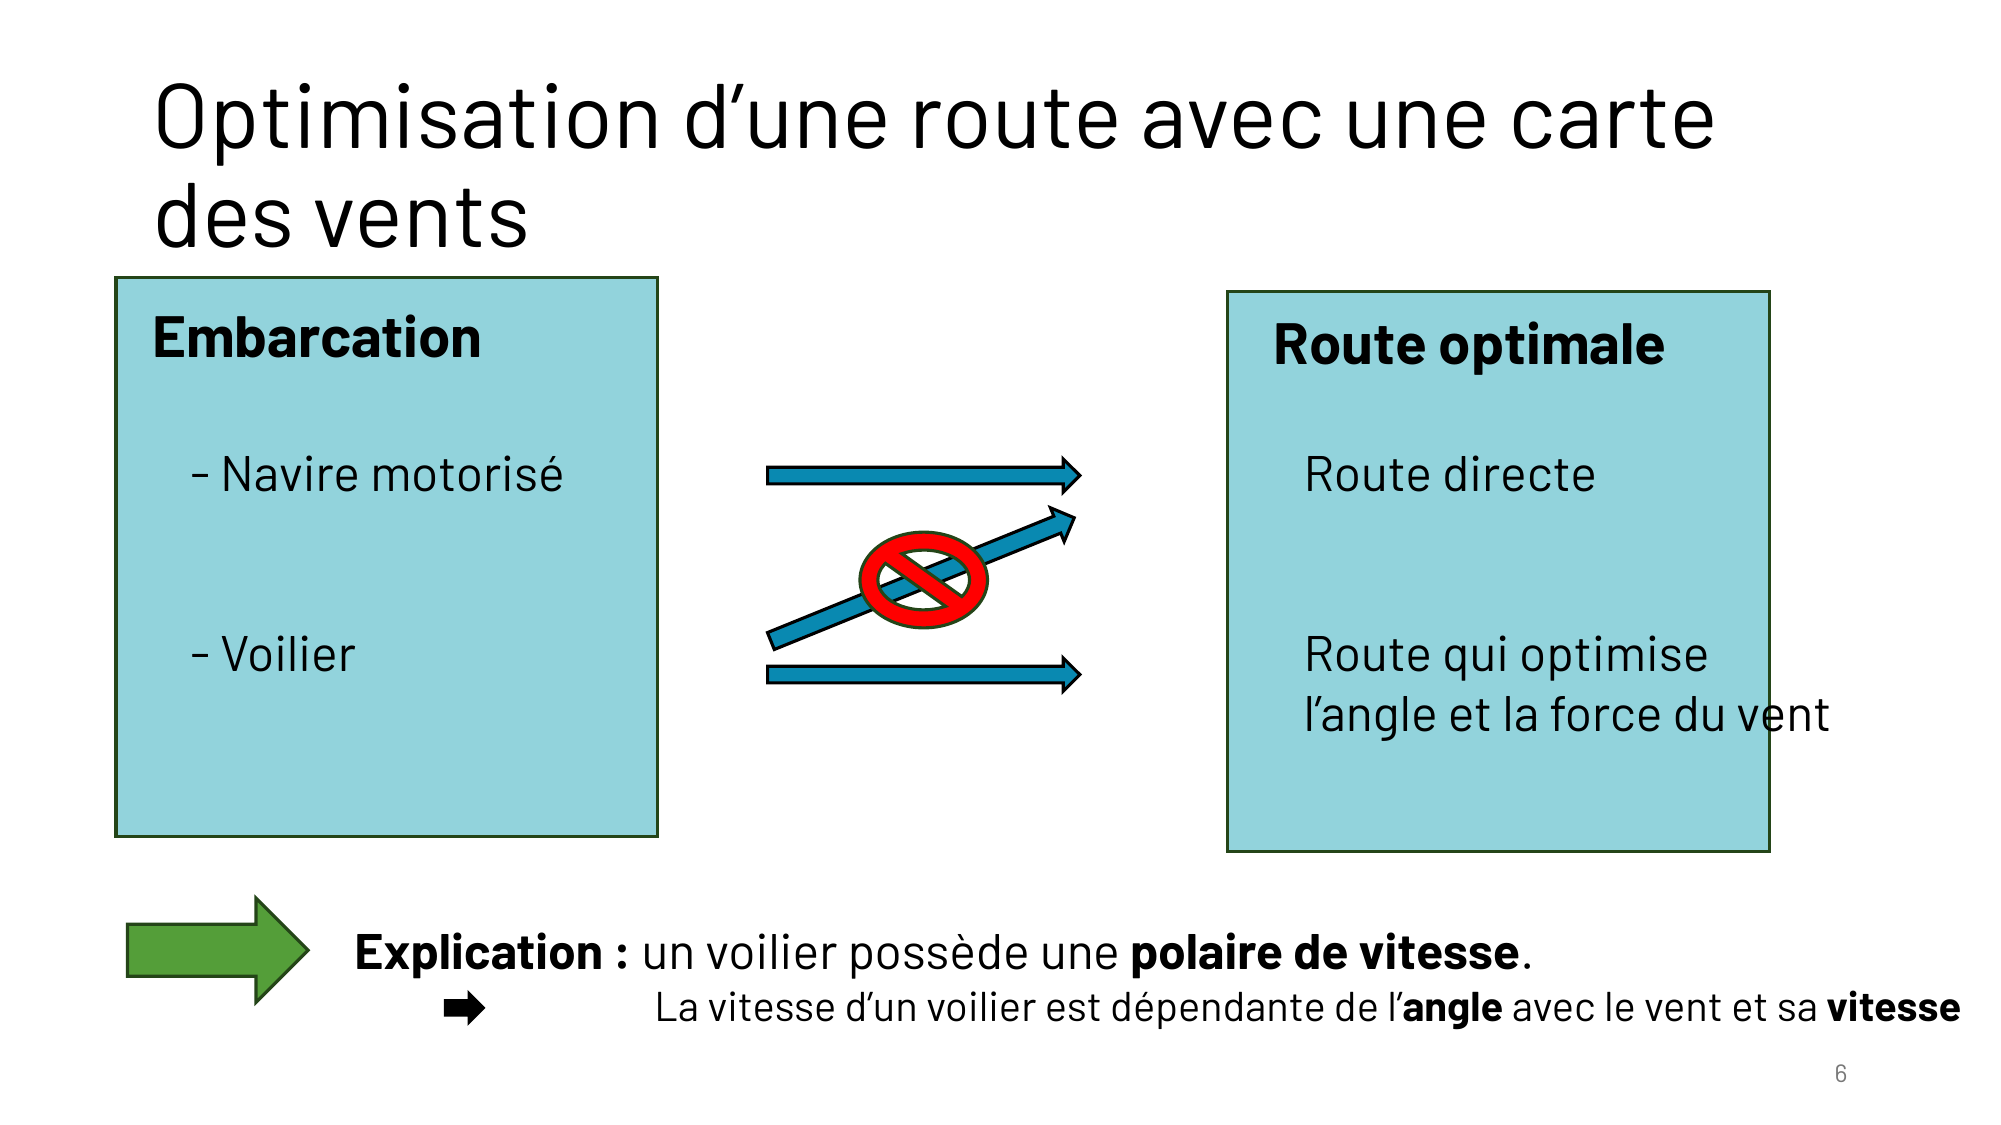

# Optimisation d’une route avec une carte des vents

Route optimale
Embarcation
- Navire motorisé

- Voilier
Route directe

Route qui optimise l’angle et la force du vent

Explication : un voilier possède une polaire de vitesse.
		La vitesse d’un voilier est dépendante de l’angle avec le vent et sa vitesse

6